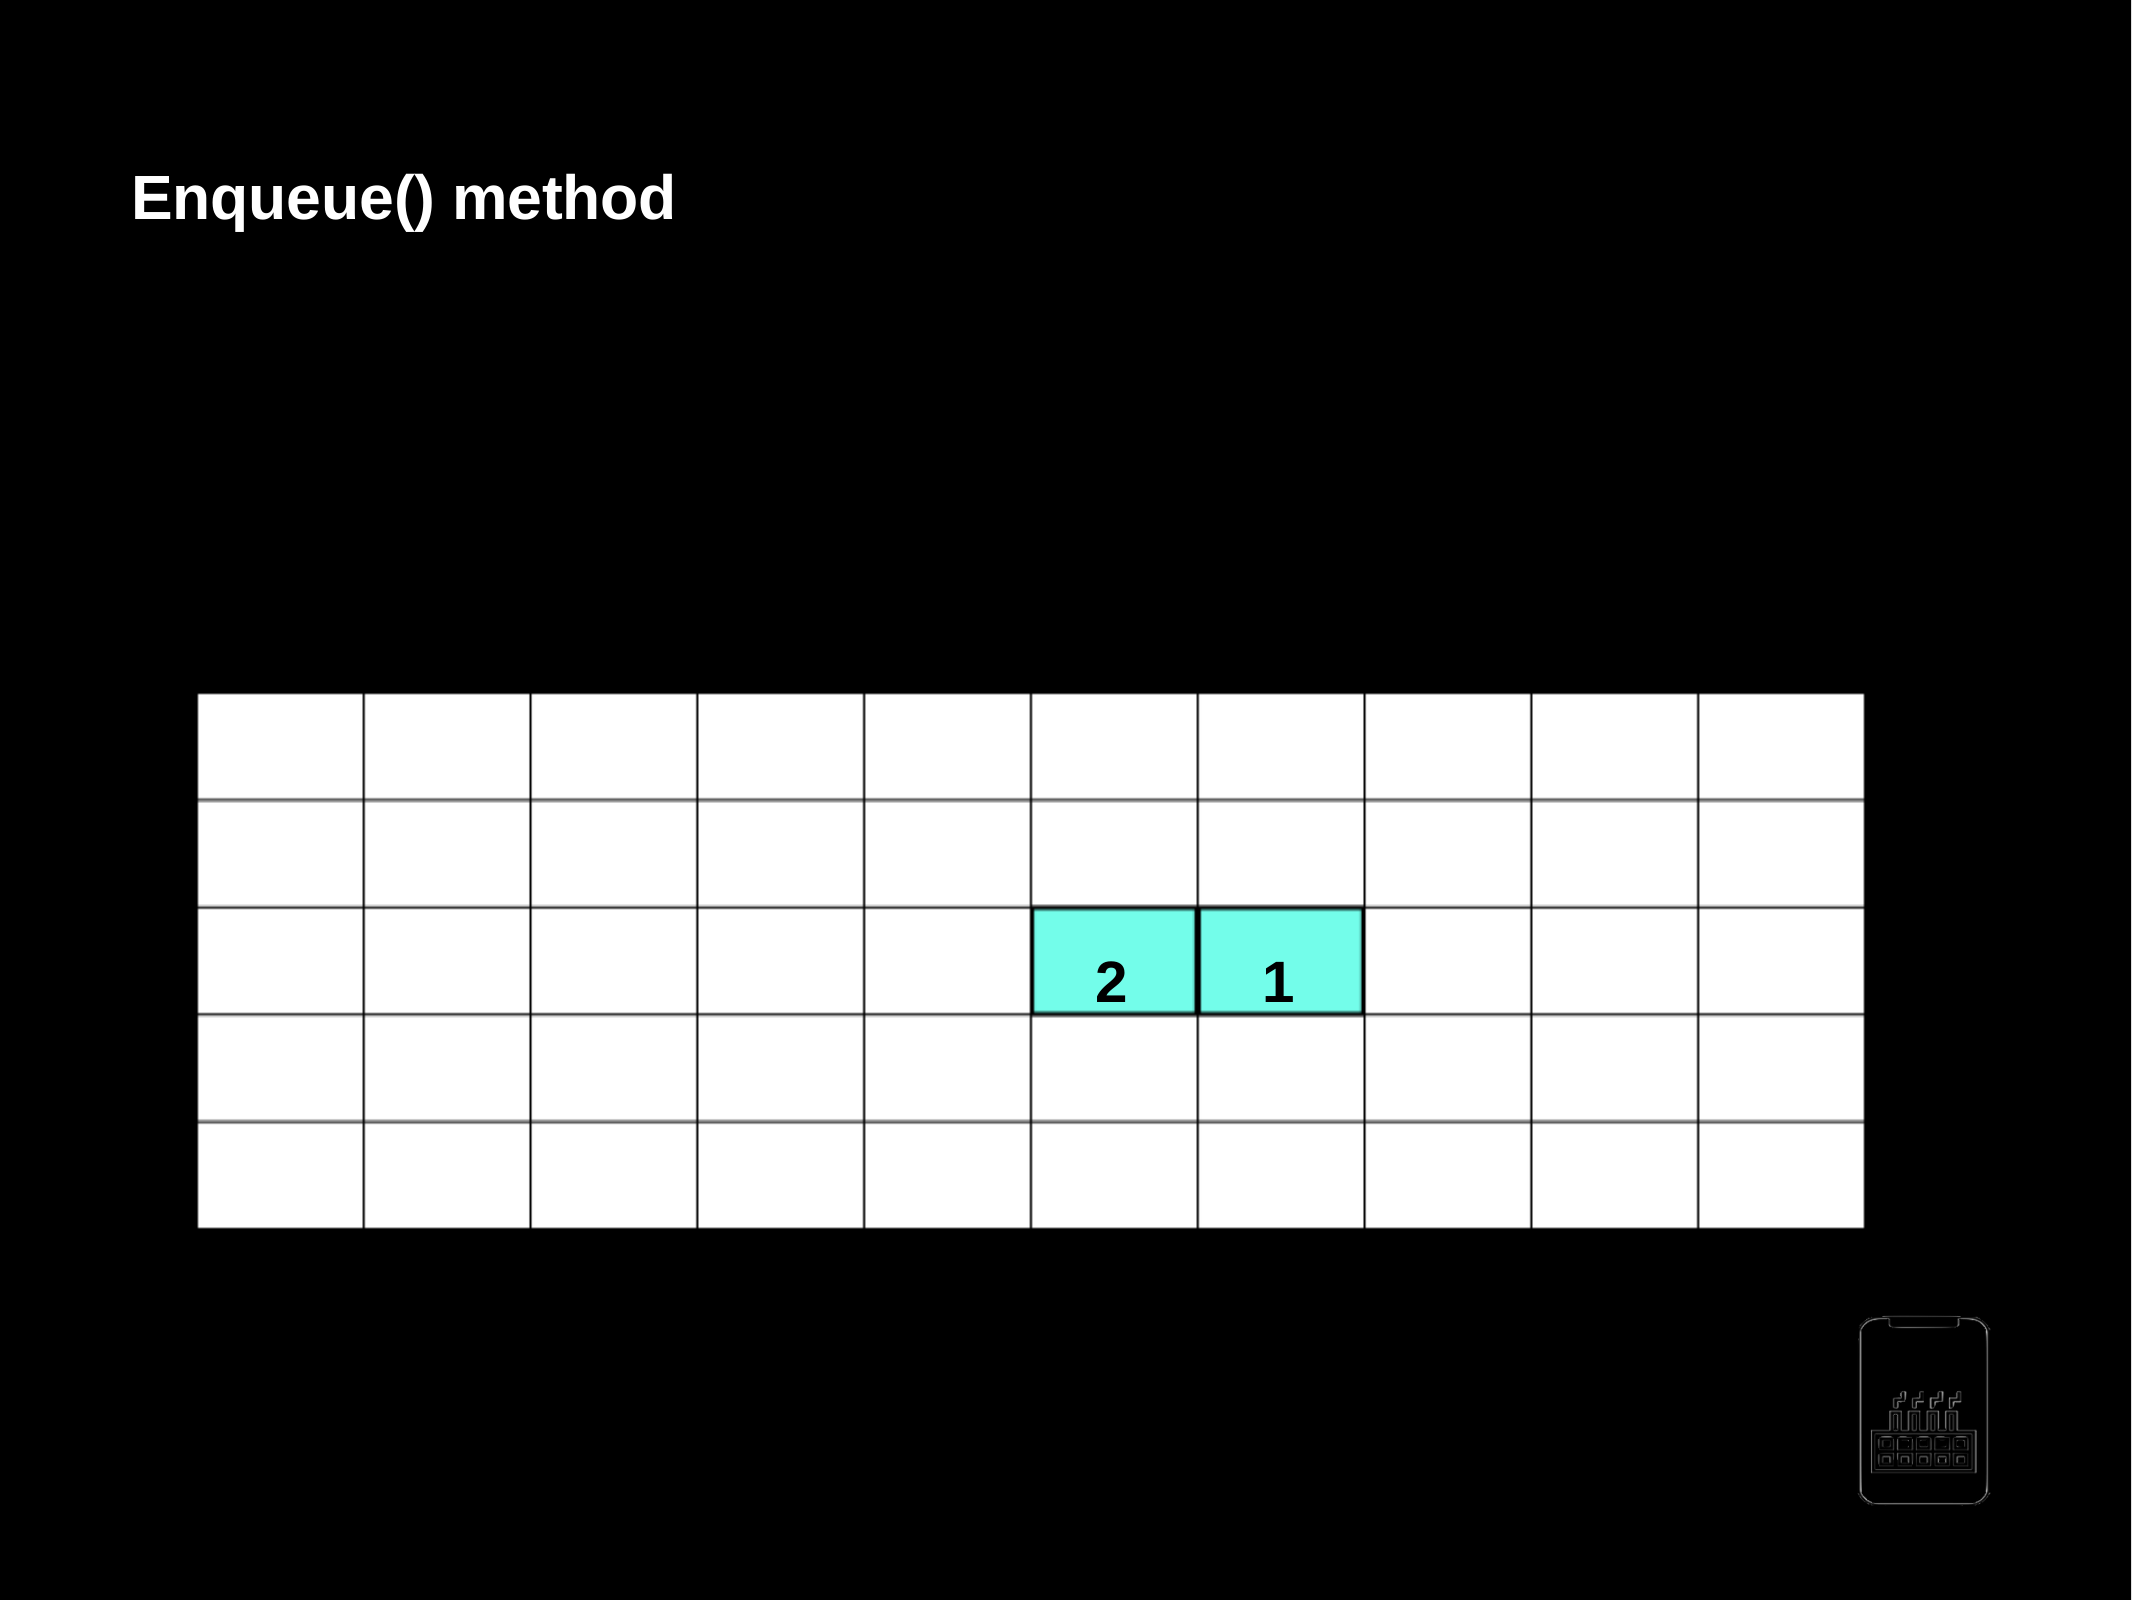

Enqueue() method
customQueue =[1,2]
customQueue.enqueue(23)

2
1

AppMillers
www.appmillers.com